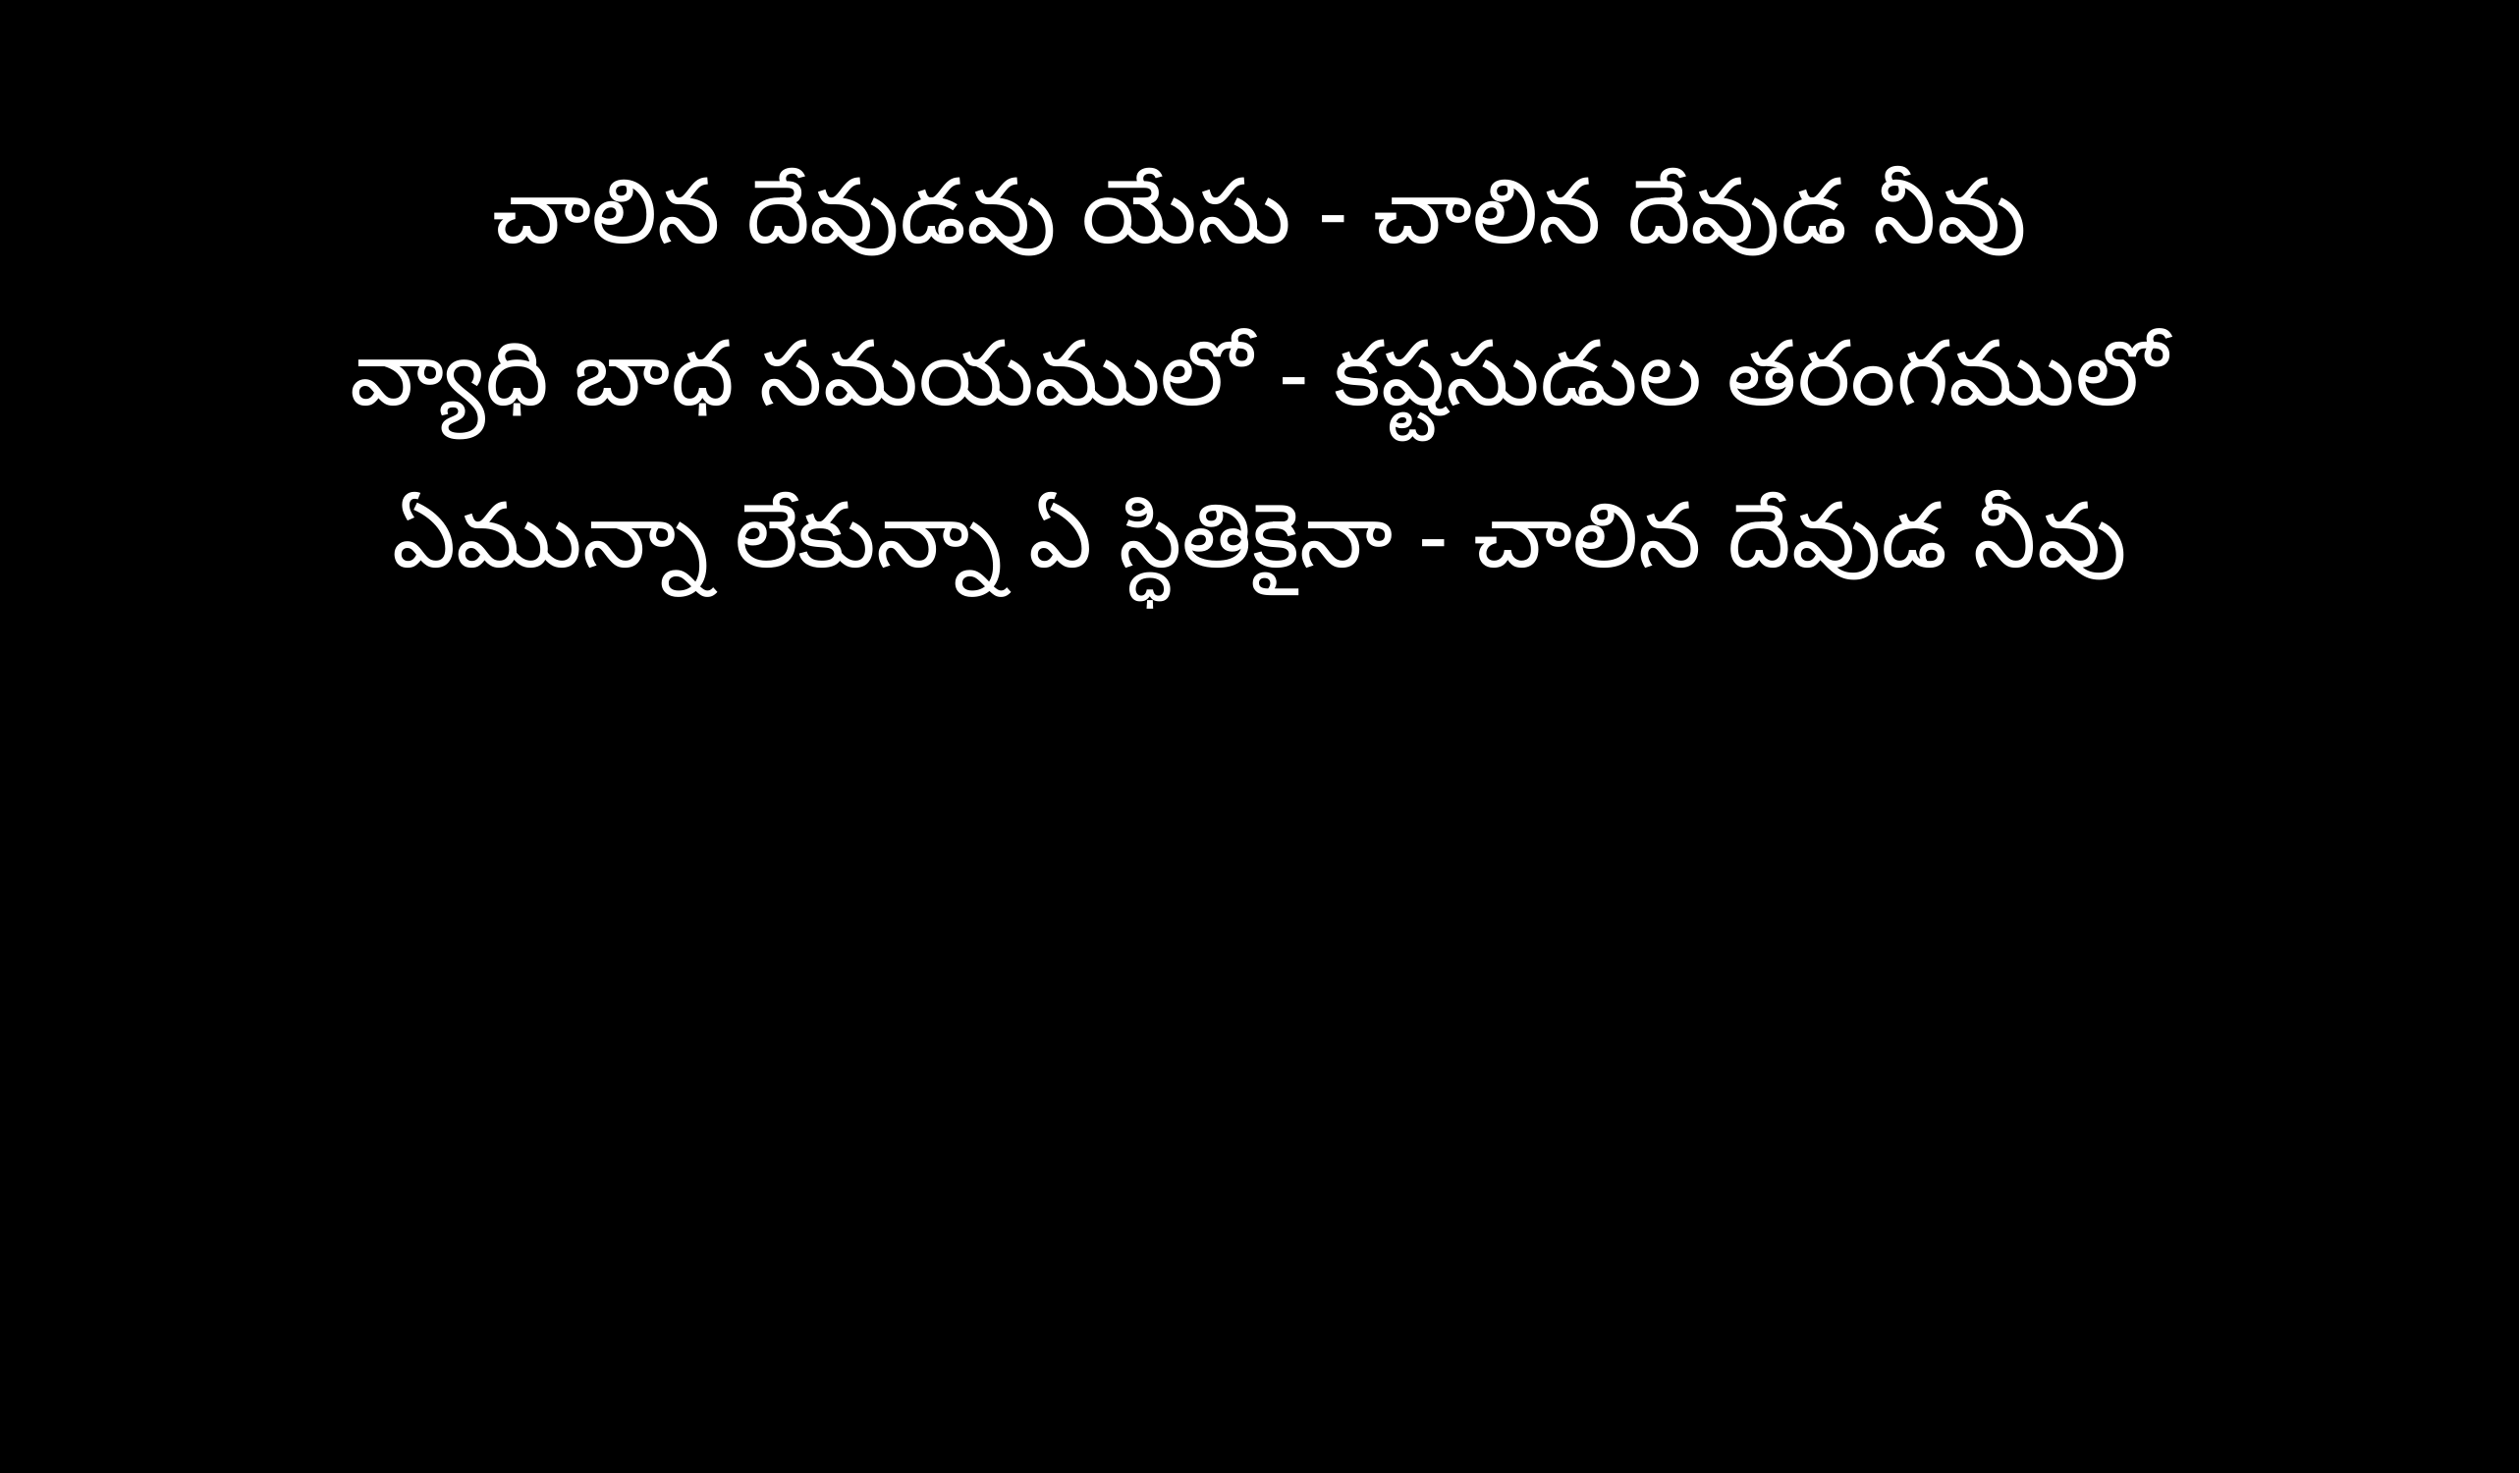

చాలిన దేవుడవు యేసు - చాలిన దేవుడ నీవు
వ్యాధి బాధ సమయములో - కష్టసుడుల తరంగములో
ఏమున్నా లేకున్నా ఏ స్ధితికైనా - చాలిన దేవుడ నీవు